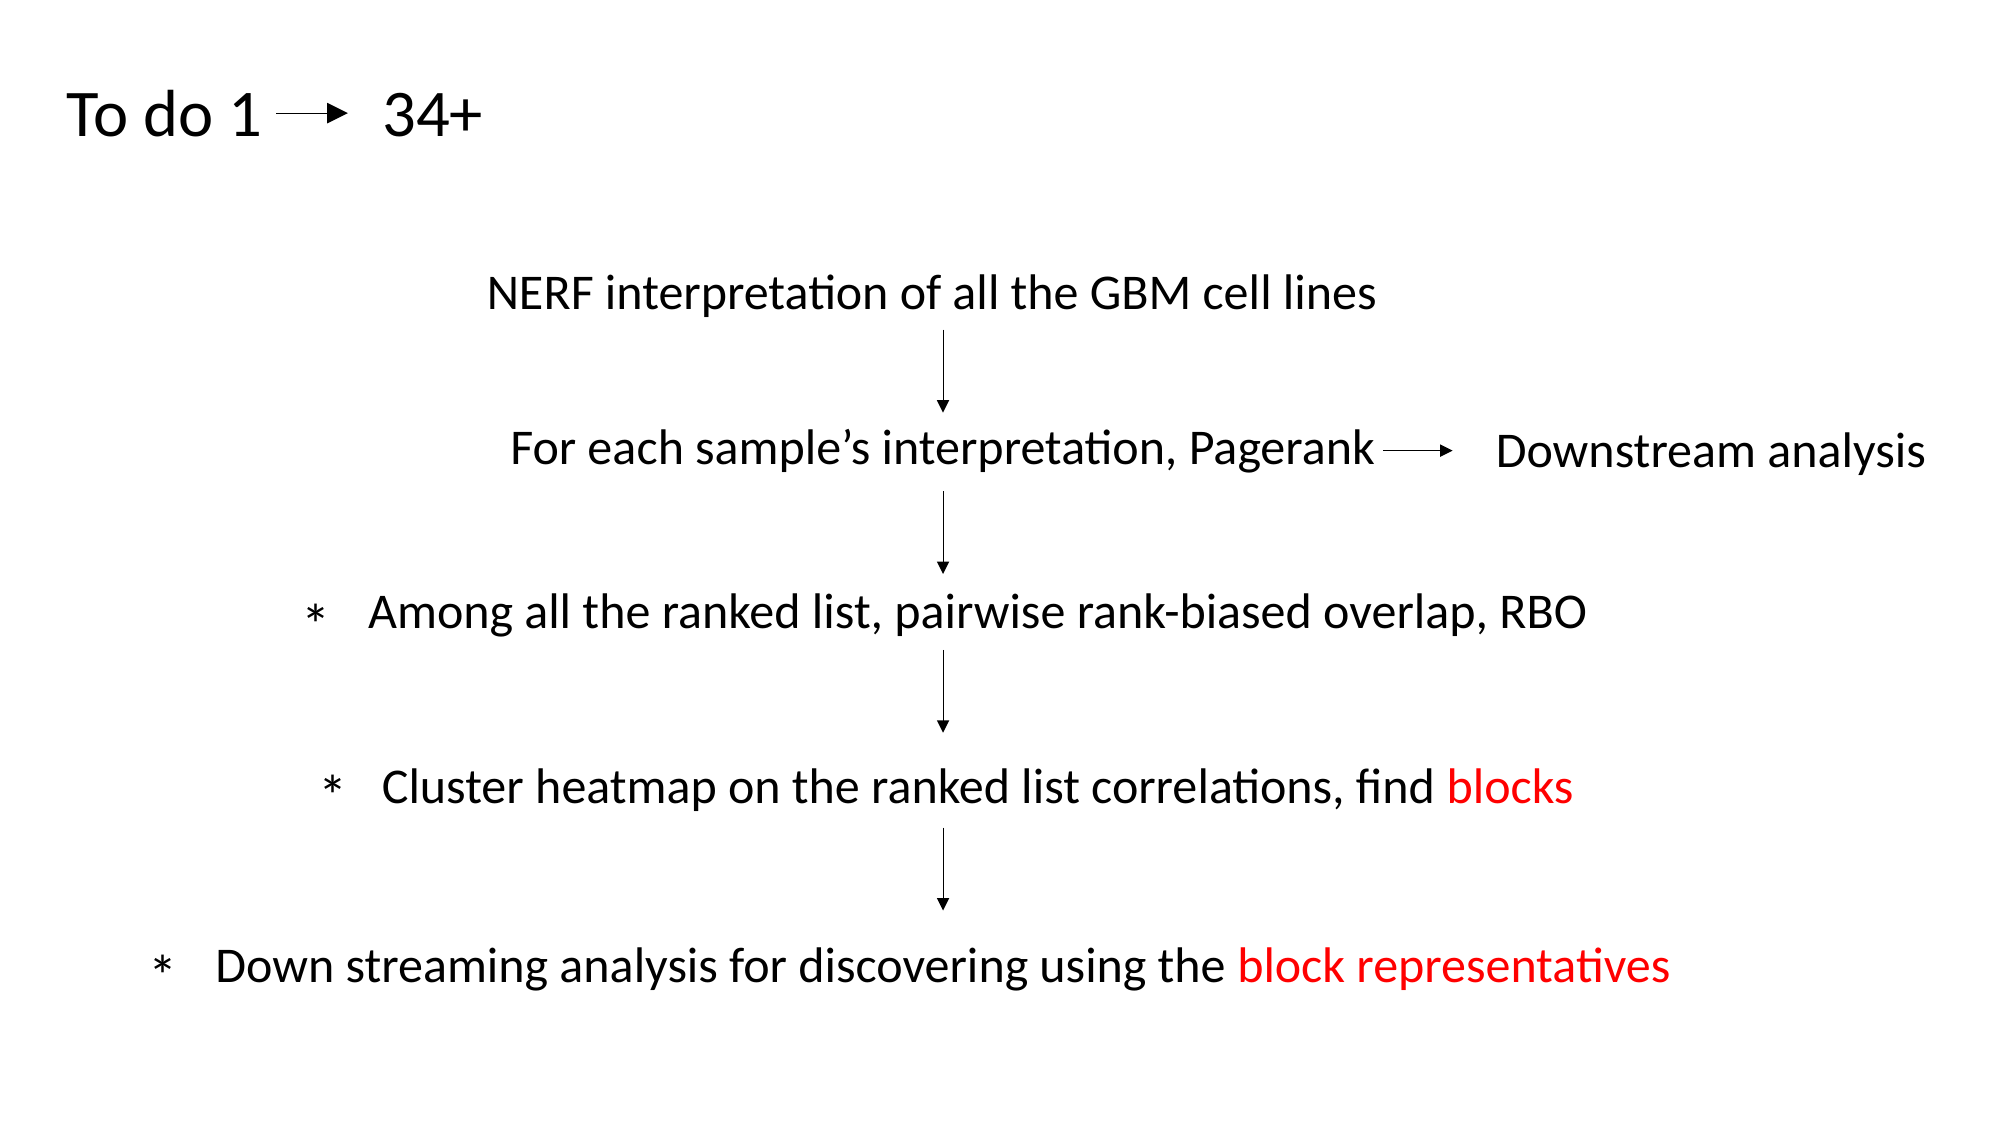

To do 1        34+
NERF interpretation of all the GBM cell lines
For each sample’s interpretation, Pagerank
Downstream analysis
Among all the ranked list, pairwise rank-biased overlap, RBO
*
Cluster heatmap on the ranked list correlations, find blocks
*
Down streaming analysis for discovering using the block representatives
*